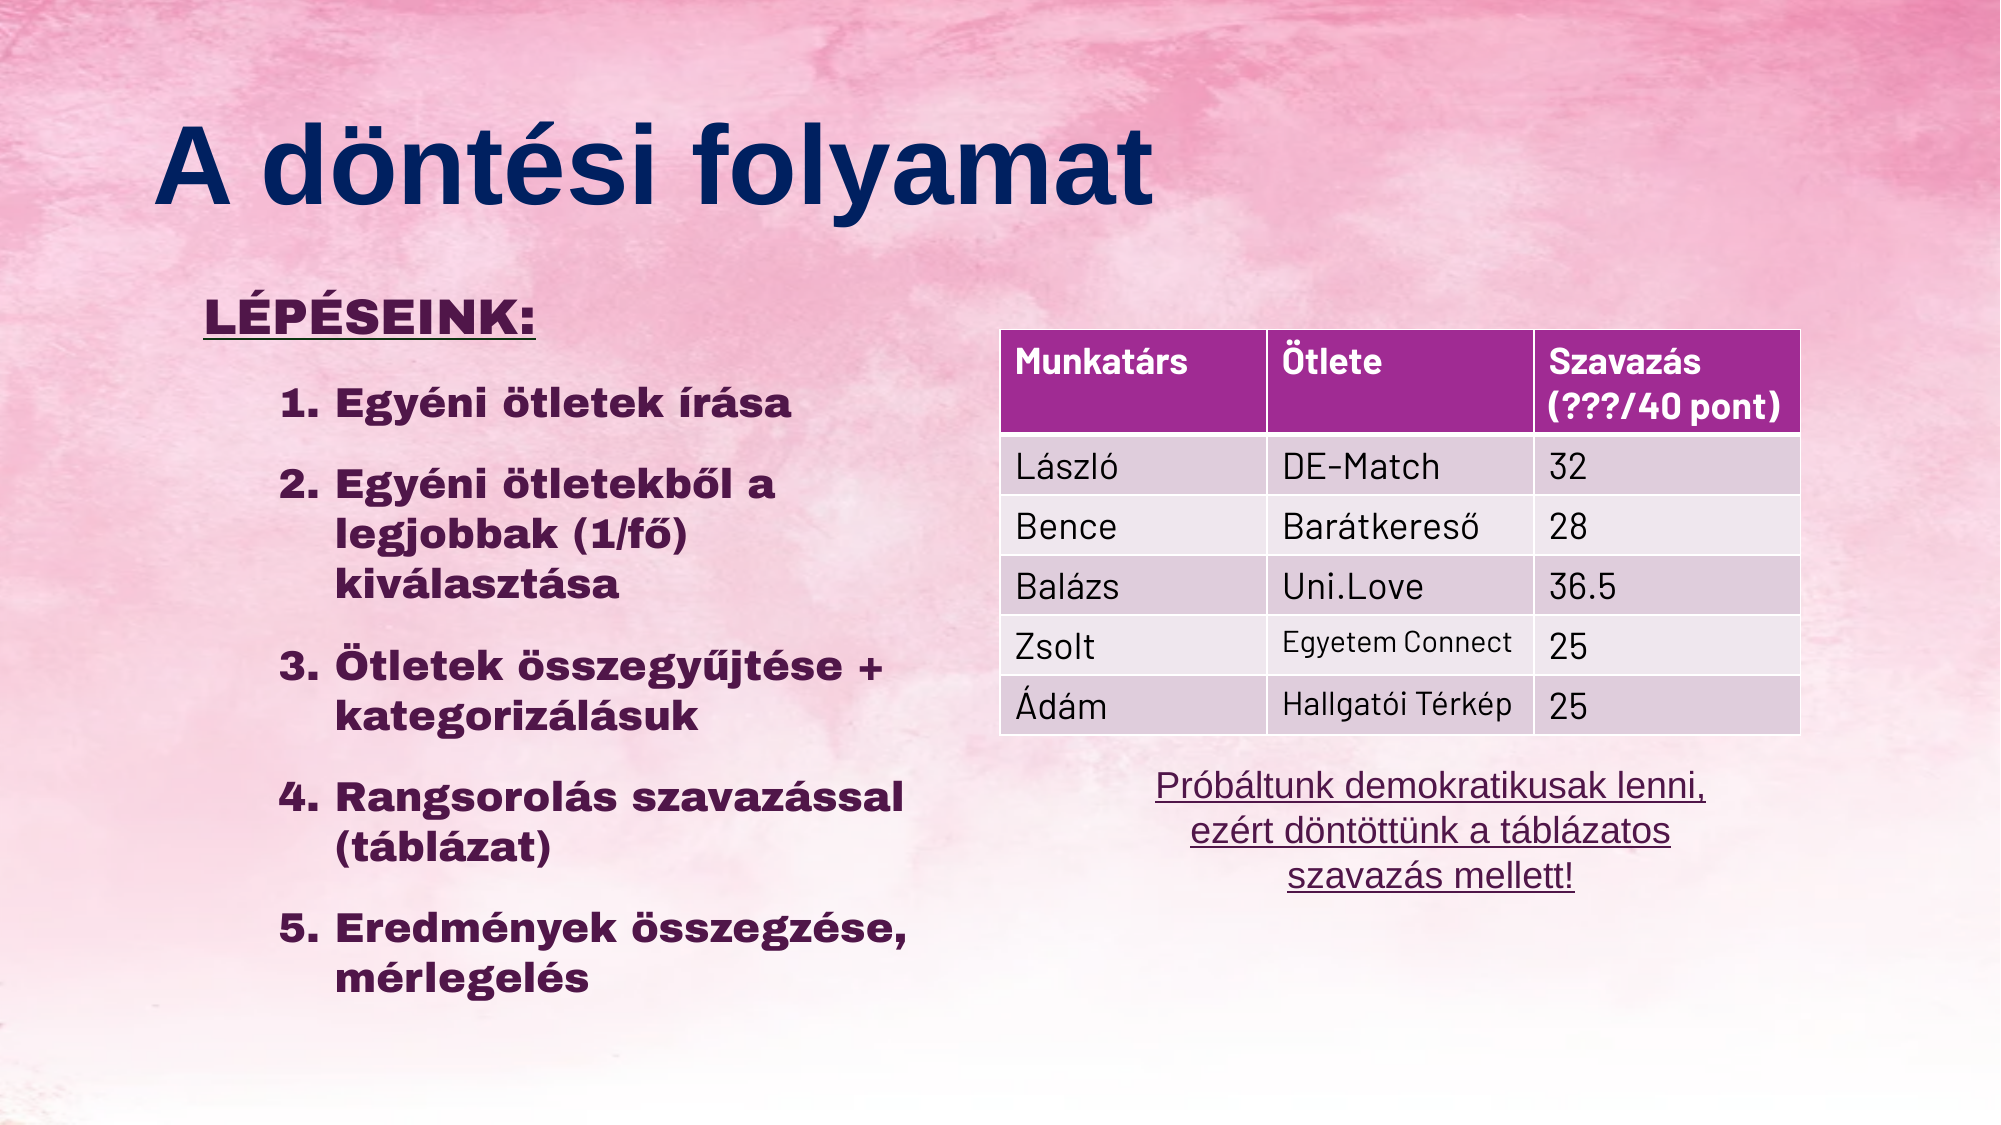

# A döntési folyamat
Lépéseink:
Egyéni ötletek írása
Egyéni ötletekből a legjobbak (1/fő) kiválasztása
Ötletek összegyűjtése + kategorizálásuk
Rangsorolás szavazással (táblázat)
Eredmények összegzése, mérlegelés
| Munkatárs | Ötlete | Szavazás (???/40 pont) |
| --- | --- | --- |
| László | DE-Match | 32 |
| Bence | Barátkereső | 28 |
| Balázs | Uni.Love | 36.5 |
| Zsolt | Egyetem Connect | 25 |
| Ádám | Hallgatói Térkép | 25 |
Próbáltunk demokratikusak lenni, ezért döntöttünk a táblázatos szavazás mellett!